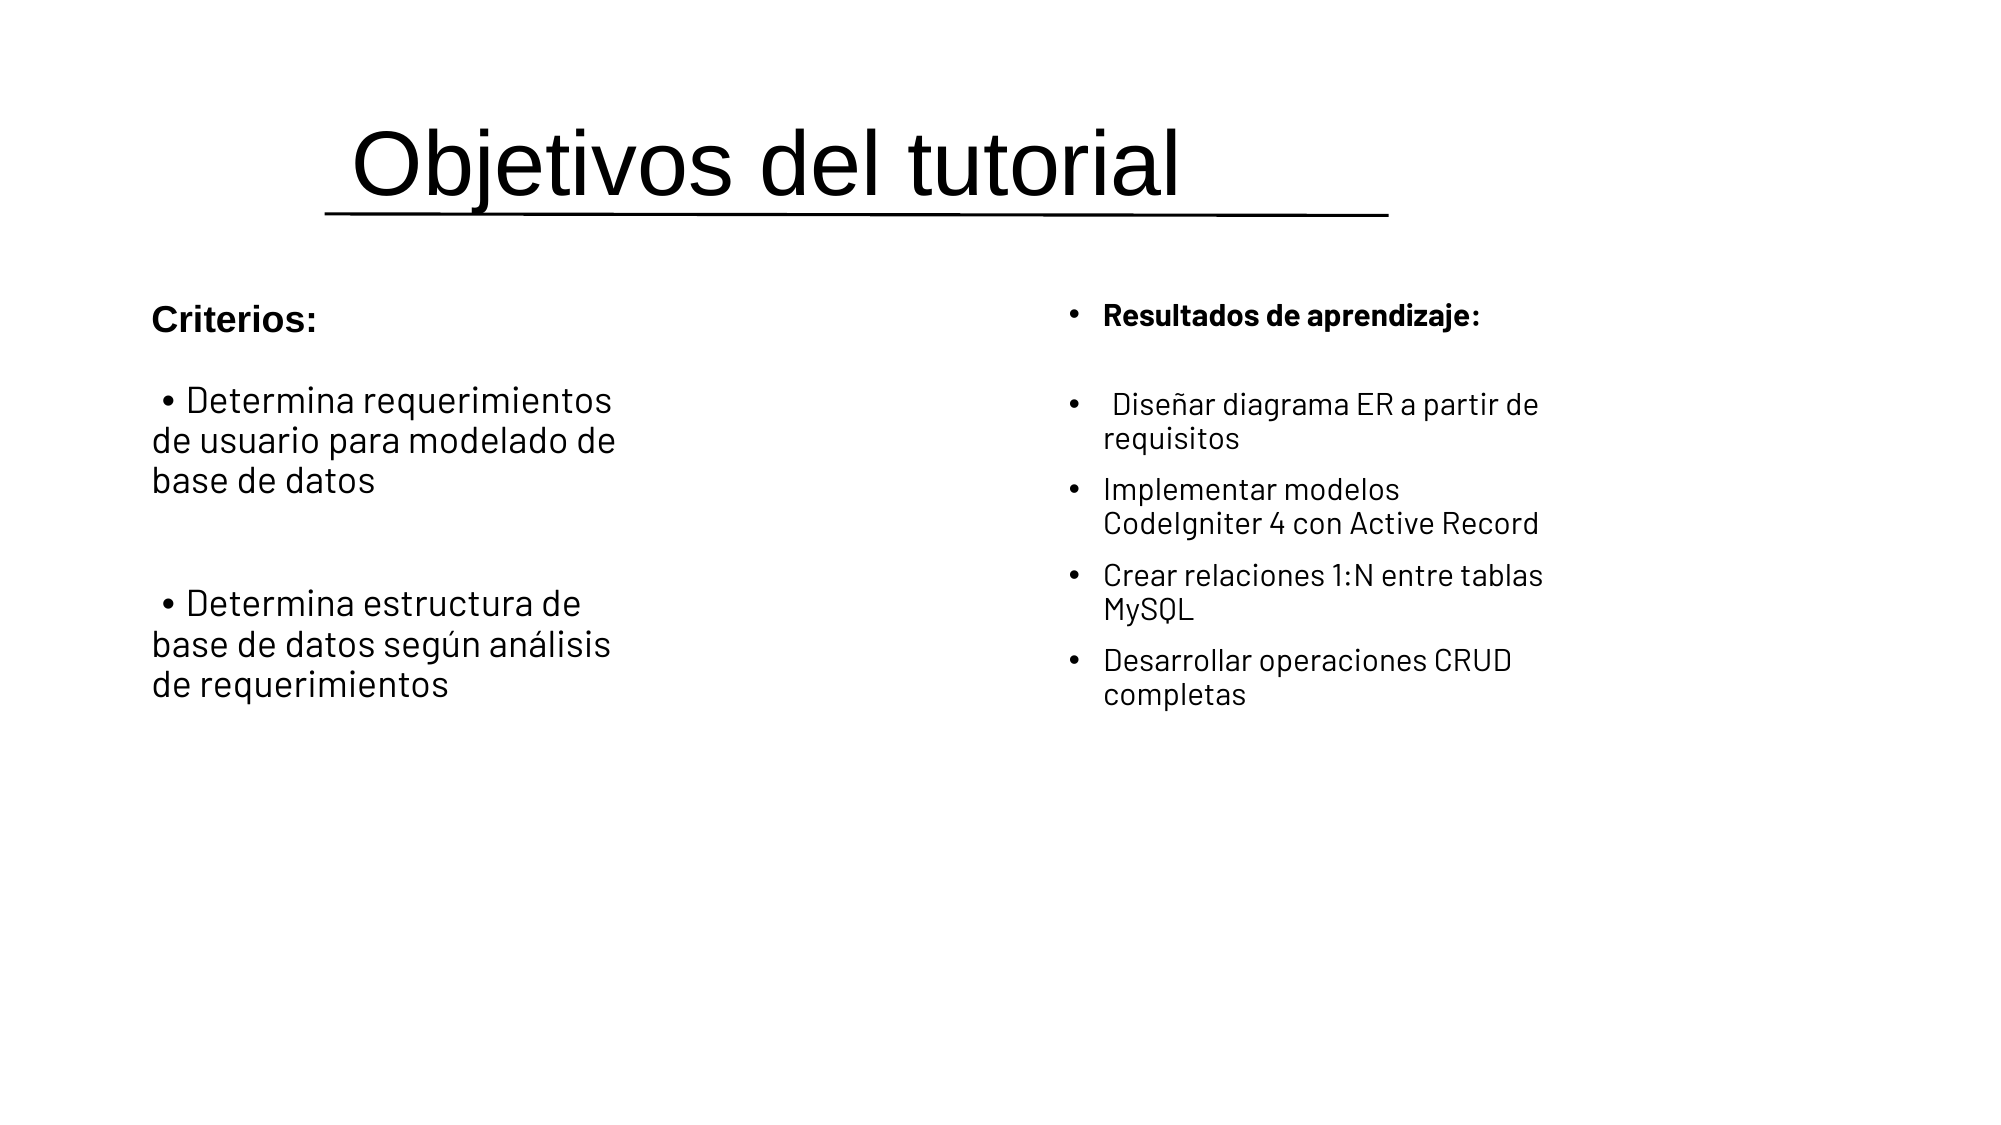

# Objetivos del tutorial

Resultados de aprendizaje:
 Diseñar diagrama ER a partir de requisitos
Implementar modelos CodeIgniter 4 con Active Record
Crear relaciones 1:N entre tablas MySQL
Desarrollar operaciones CRUD completas

Criterios:
 • Determina requerimientos de usuario para modelado de base de datos

 • Determina estructura de base de datos según análisis de requerimientos